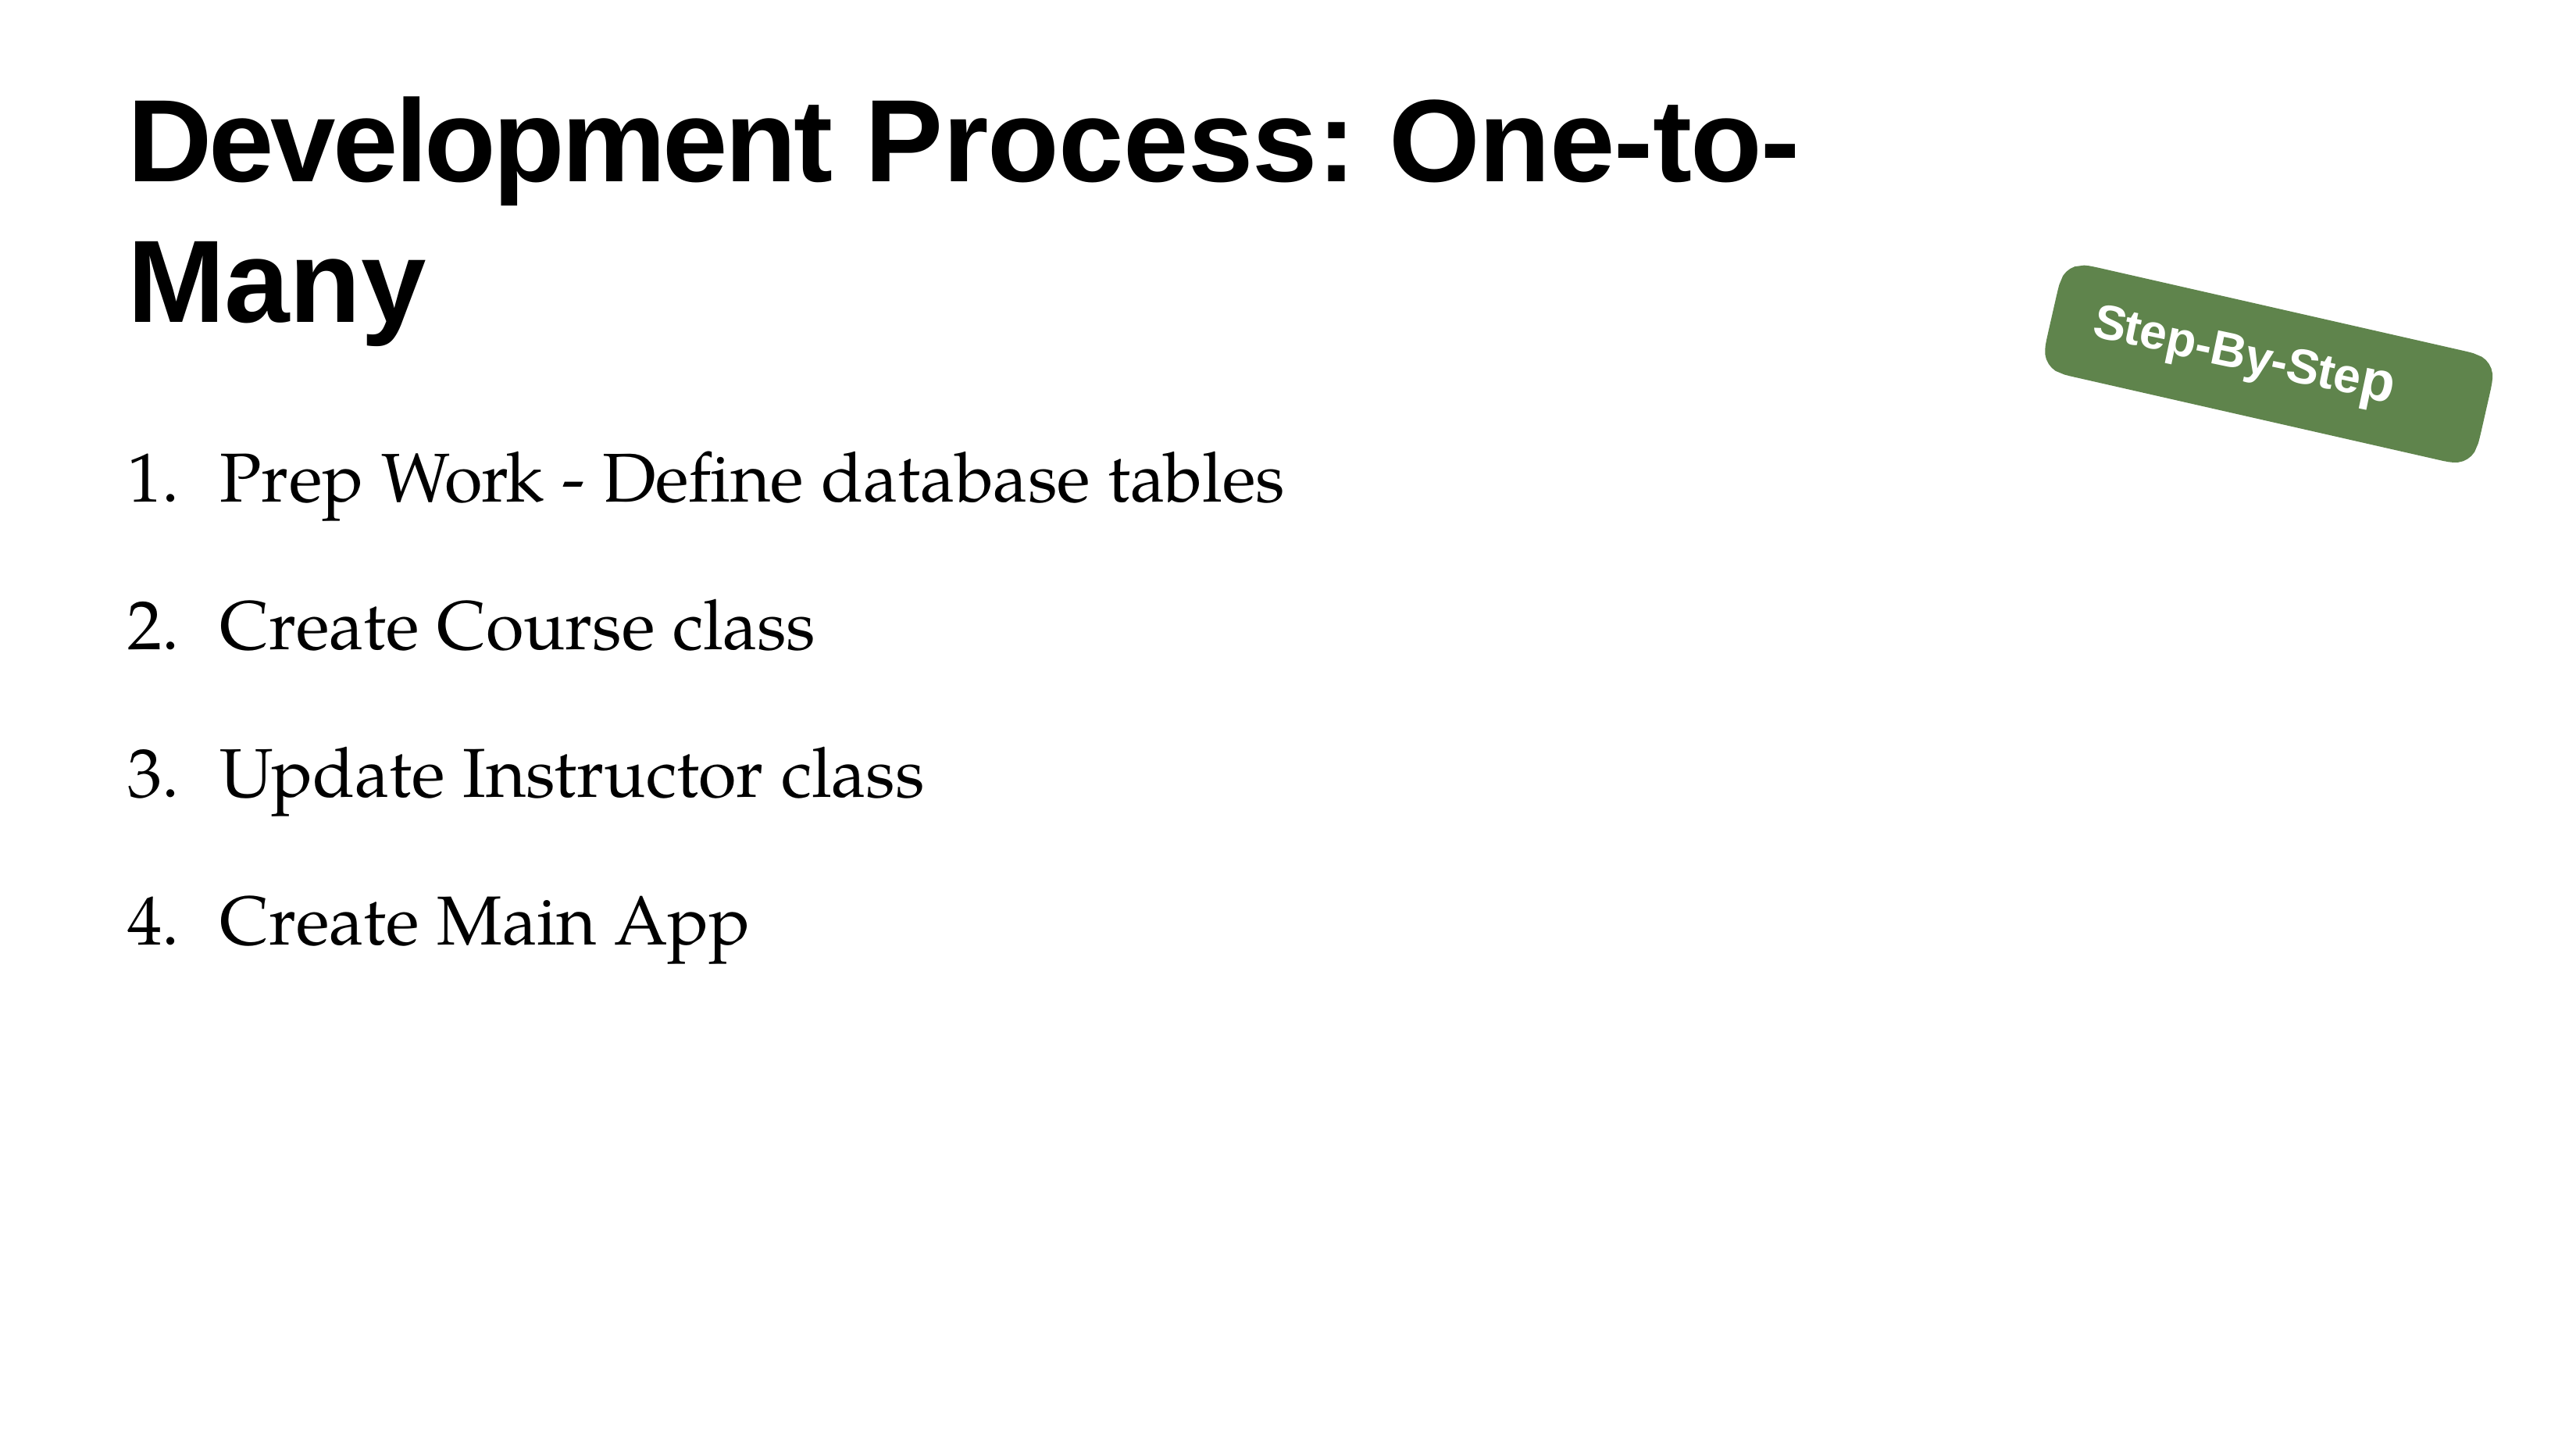

# Development Process: One-to-Many

Step-By-Step
Prep Work - Define database tables
Create Course class
Update Instructor class
Create Main App